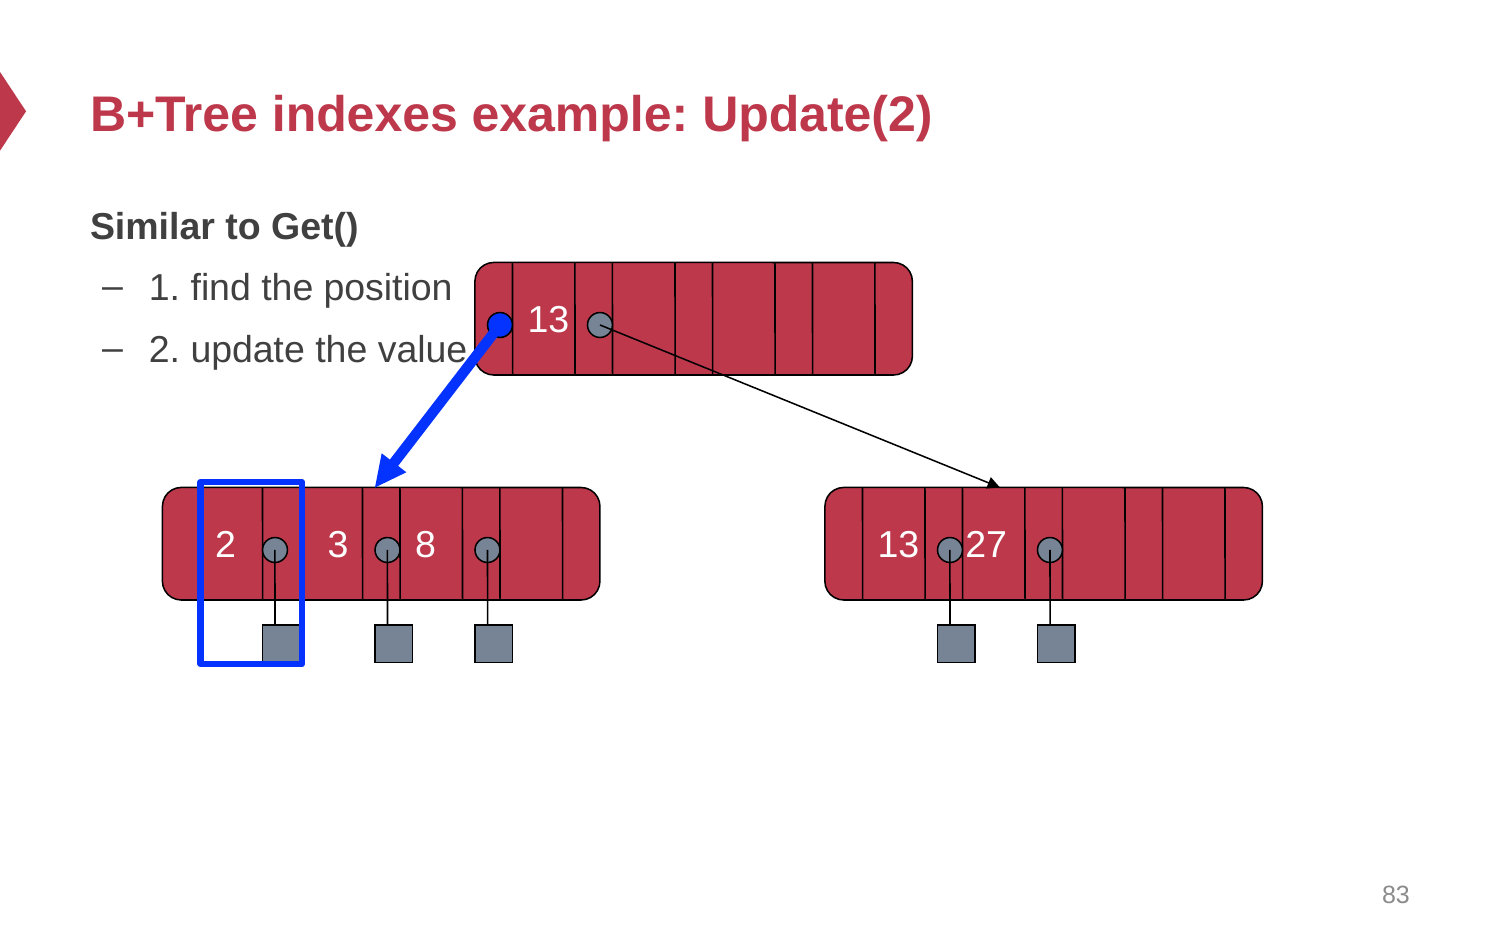

# B+Tree indexes example: Update(2)
Similar to Get()
1. find the position
2. update the value

13

2
3
8
13
27

83